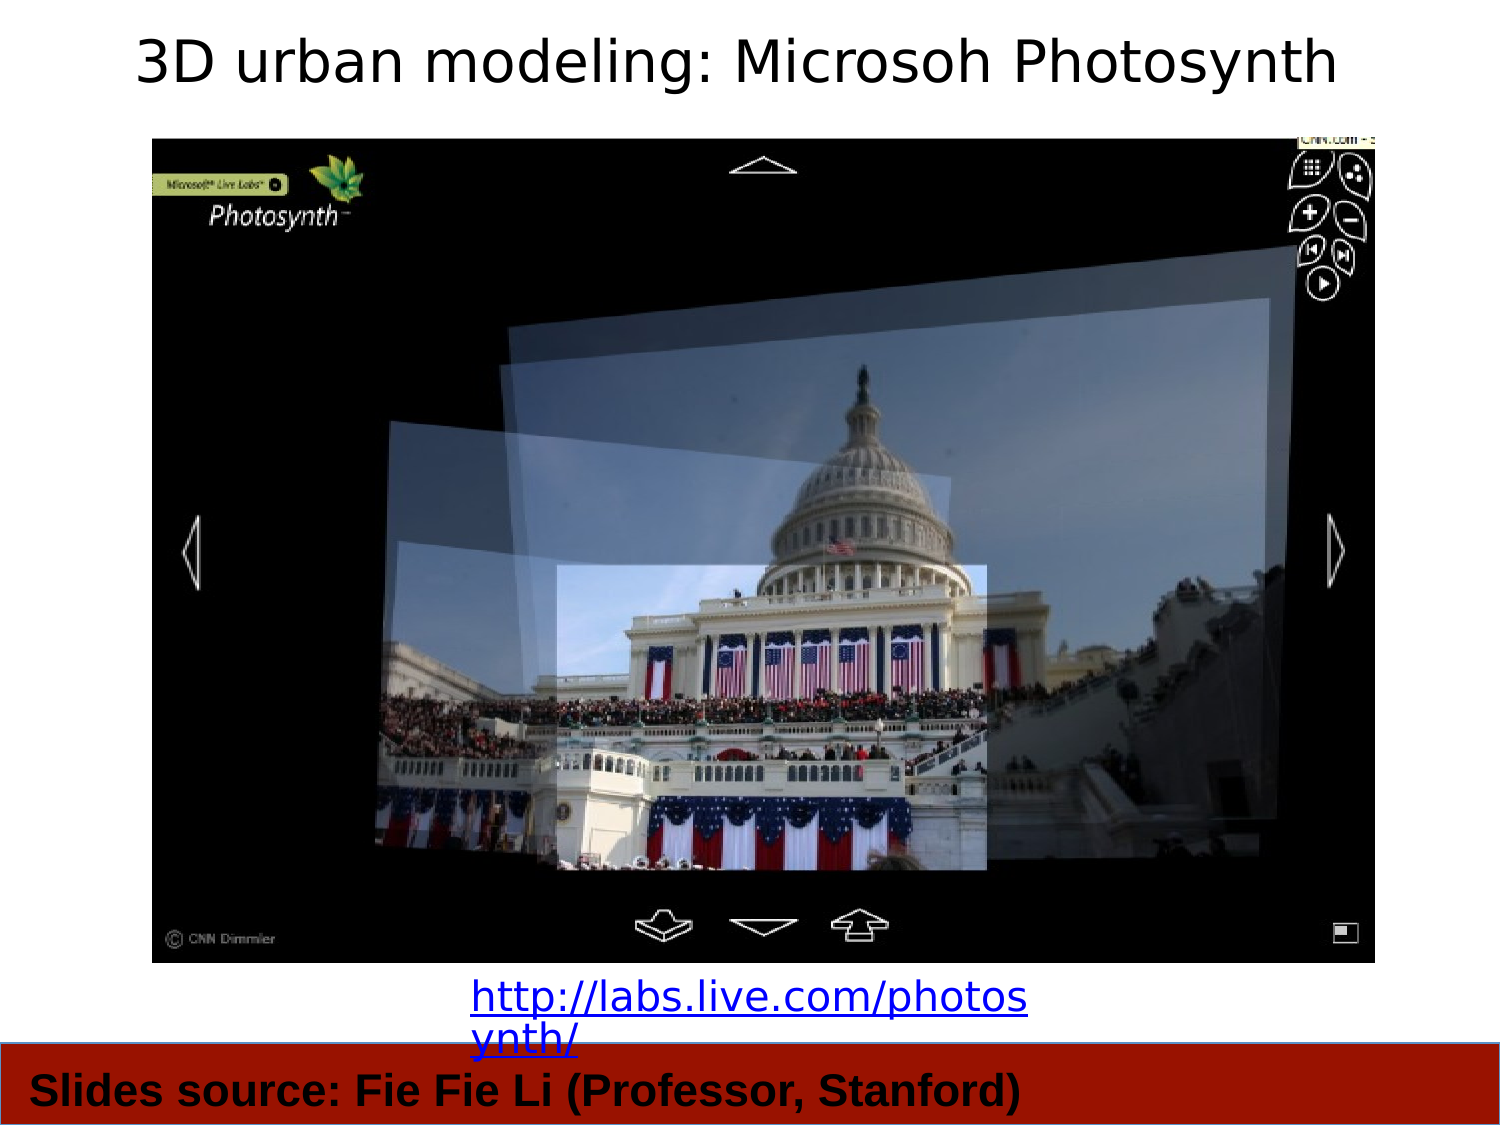

# 3D urban modeling: Microsoh Photosynth

http://labs.live.com/photosynth/
Slides source: Fie Fie Li (Professor, Stanford)